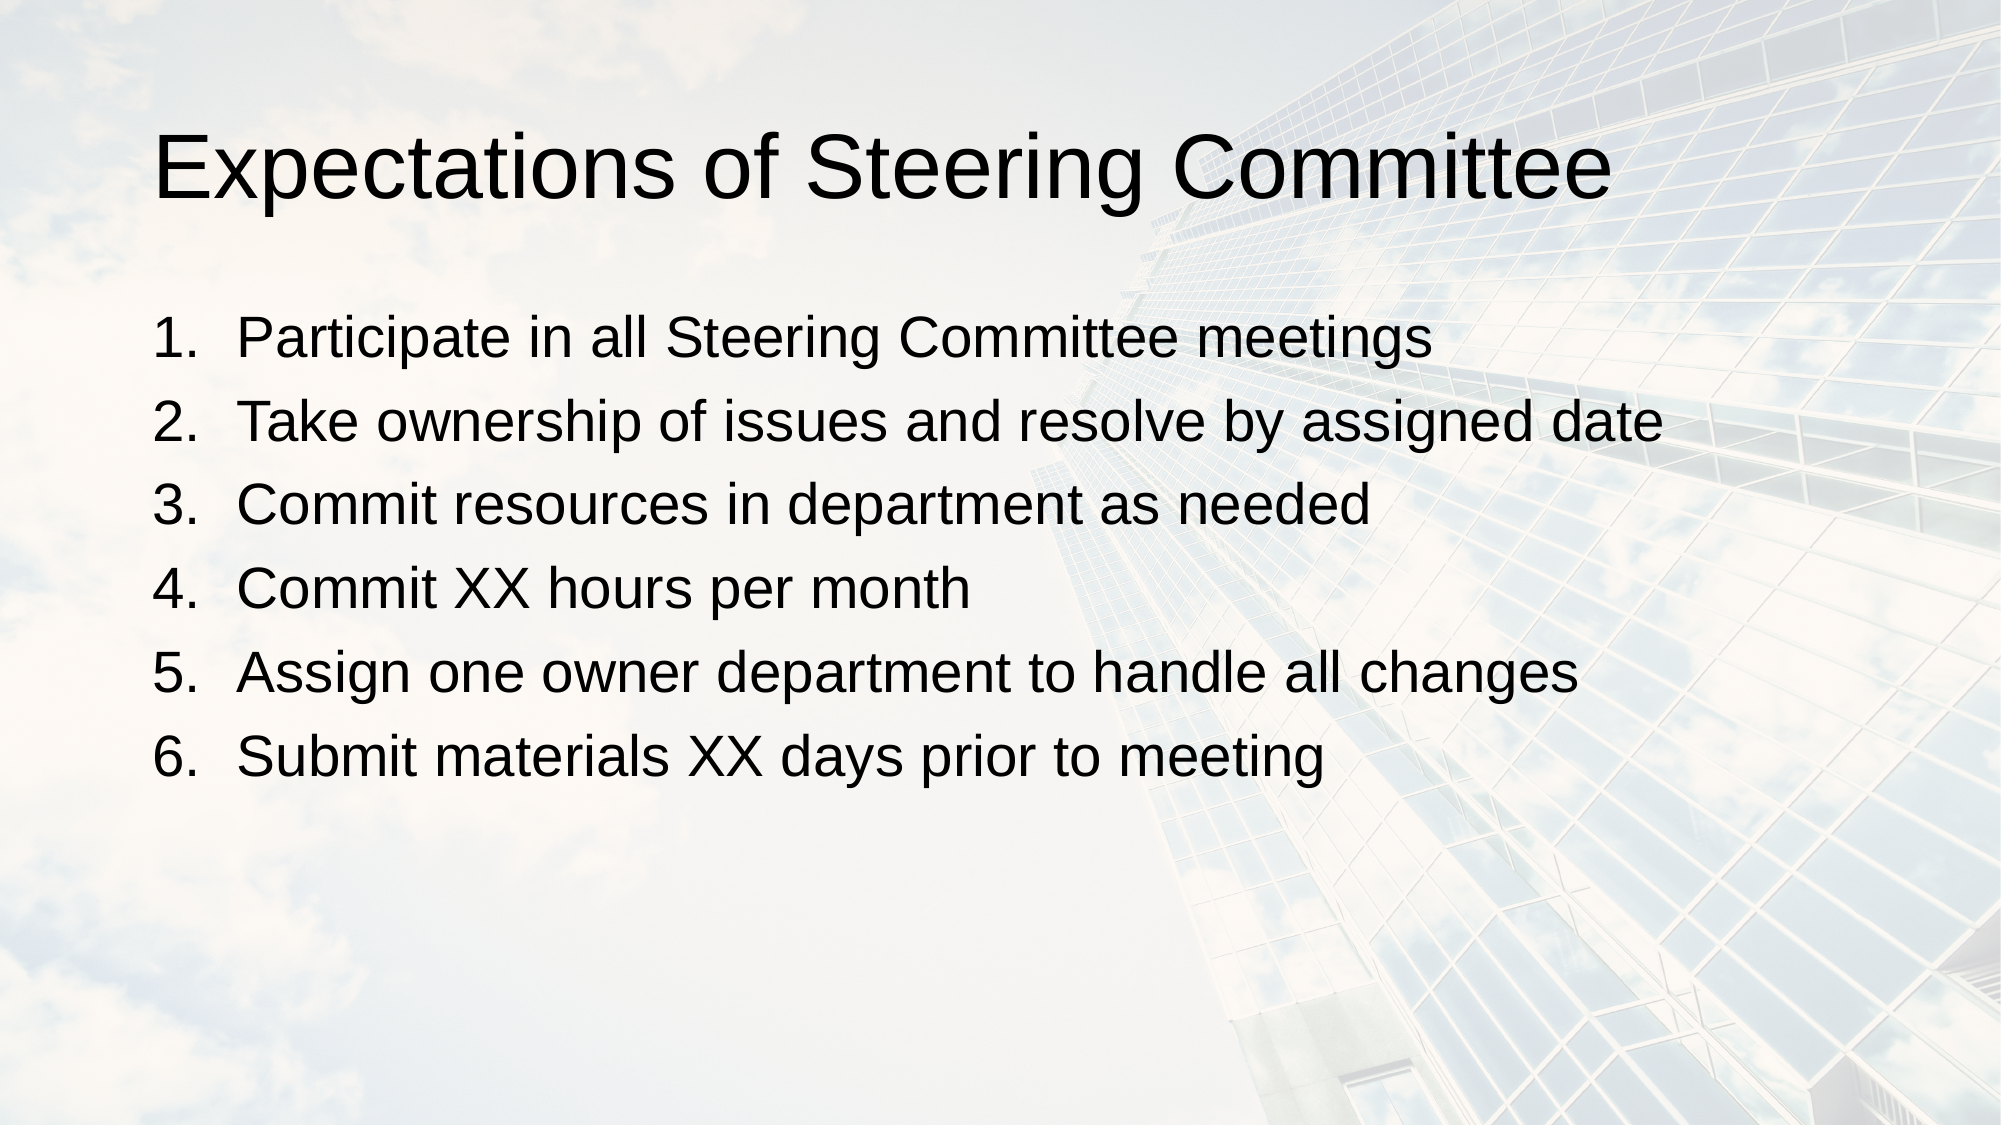

# Expectations of Steering Committee
Participate in all Steering Committee meetings
Take ownership of issues and resolve by assigned date
Commit resources in department as needed
Commit XX hours per month
Assign one owner department to handle all changes
Submit materials XX days prior to meeting